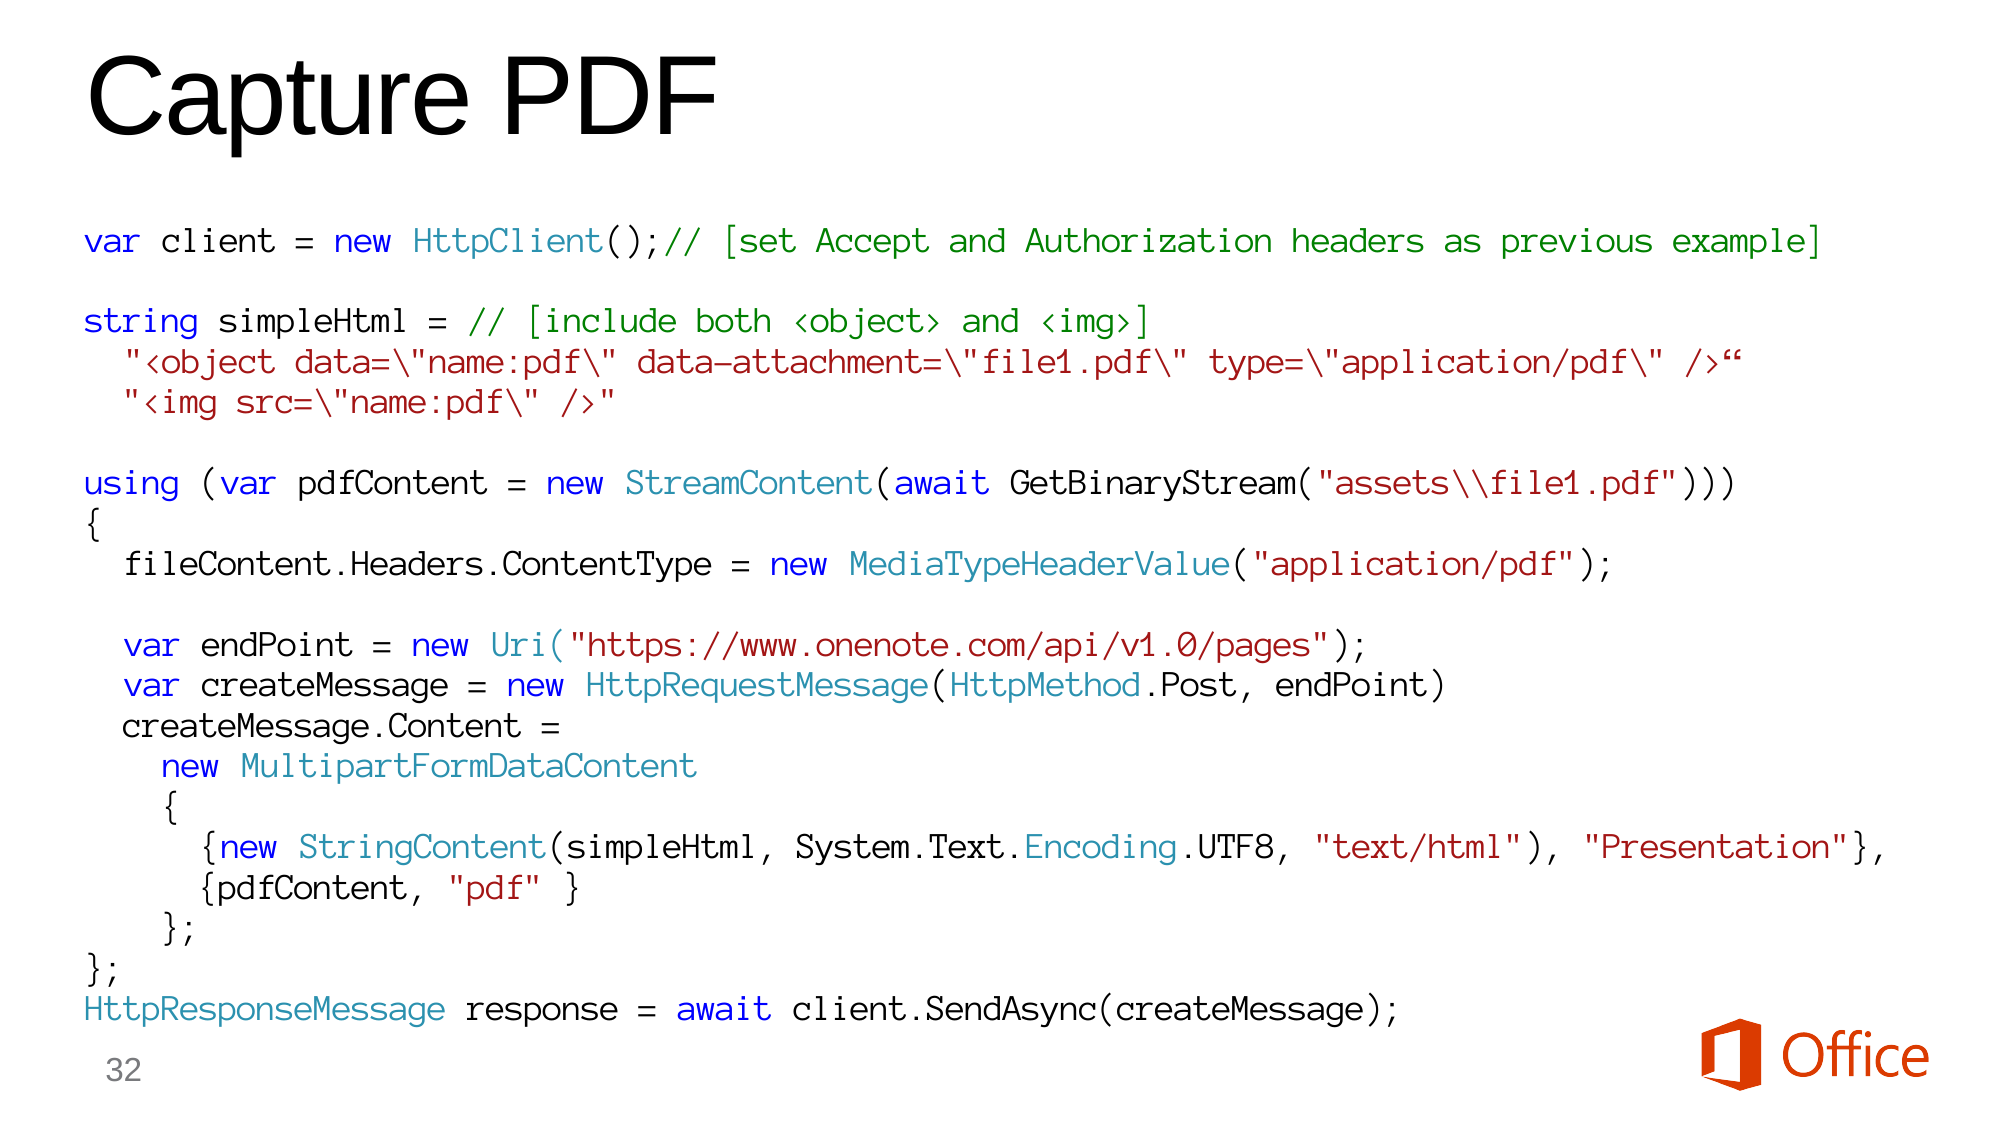

# Capture PDF
var client = new HttpClient();// [set Accept and Authorization headers as previous example]
string simpleHtml = // [include both <object> and <img>]
  "<object data=\"name:pdf\" data-attachment=\"file1.pdf\" type=\"application/pdf\" />“
  "<img src=\"name:pdf\" />"
using (var pdfContent = new StreamContent(await GetBinaryStream("assets\\file1.pdf")))
{
  fileContent.Headers.ContentType = new MediaTypeHeaderValue("application/pdf");
  var endPoint = new Uri("https://www.onenote.com/api/v1.0/pages");
  var createMessage = new HttpRequestMessage(HttpMethod.Post, endPoint)
  createMessage.Content =
    new MultipartFormDataContent
    {
      {new StringContent(simpleHtml, System.Text.Encoding.UTF8, "text/html"), "Presentation"},
      {pdfContent, "pdf" }
    };
};
HttpResponseMessage response = await client.SendAsync(createMessage);
32